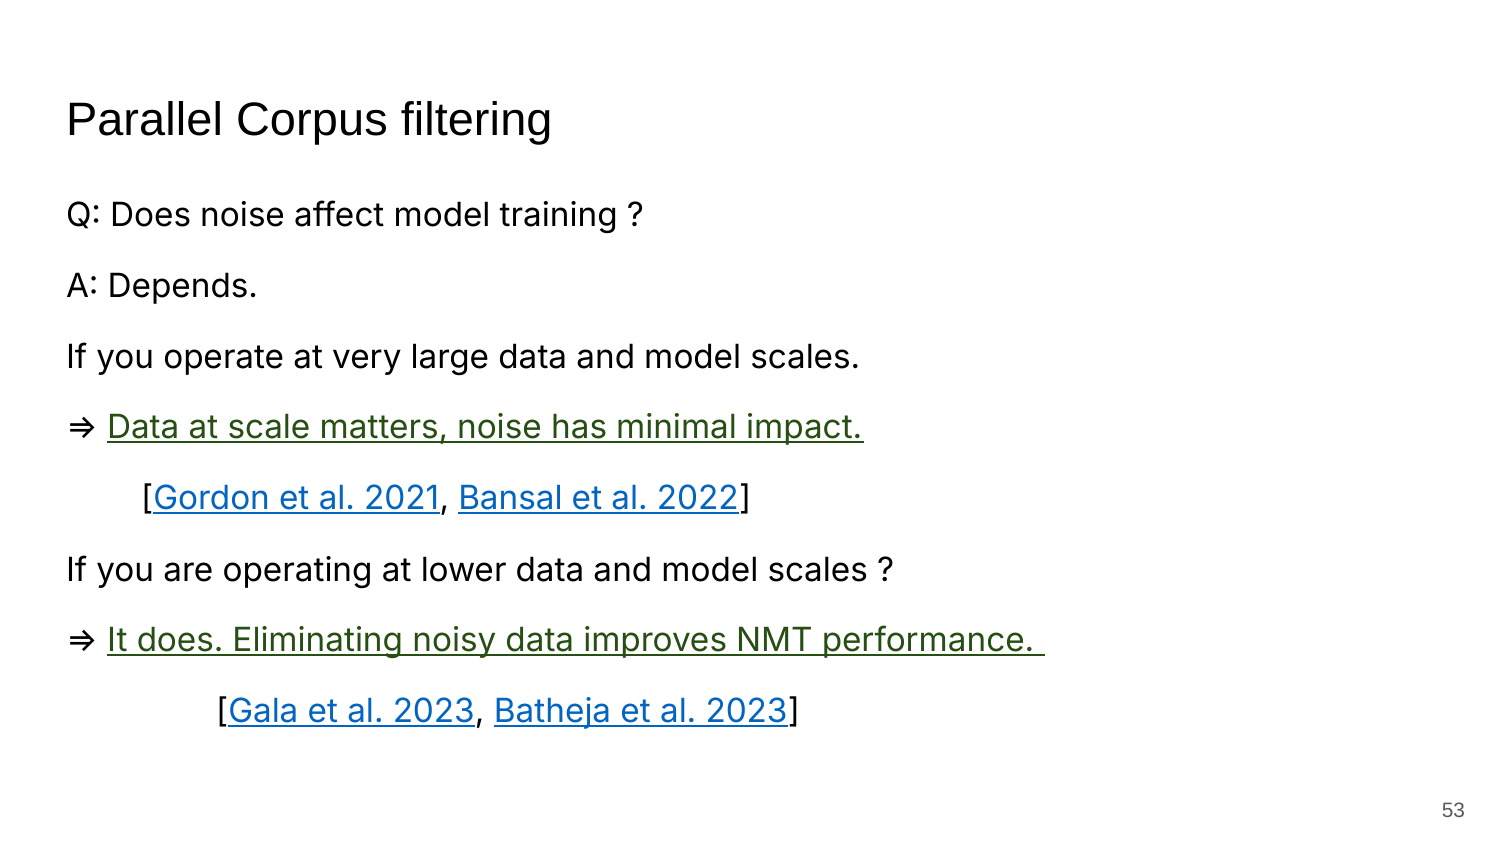

# Parallel Corpus filtering
Q: Does noise affect model training ?
A: Depends.
If you operate at very large data and model scales.
⇒ Data at scale matters, noise has minimal impact.
[Gordon et al. 2021, Bansal et al. 2022]
If you are operating at lower data and model scales ?
=> It does. Eliminating noisy data improves NMT performance.
	[Gala et al. 2023, Batheja et al. 2023]
53